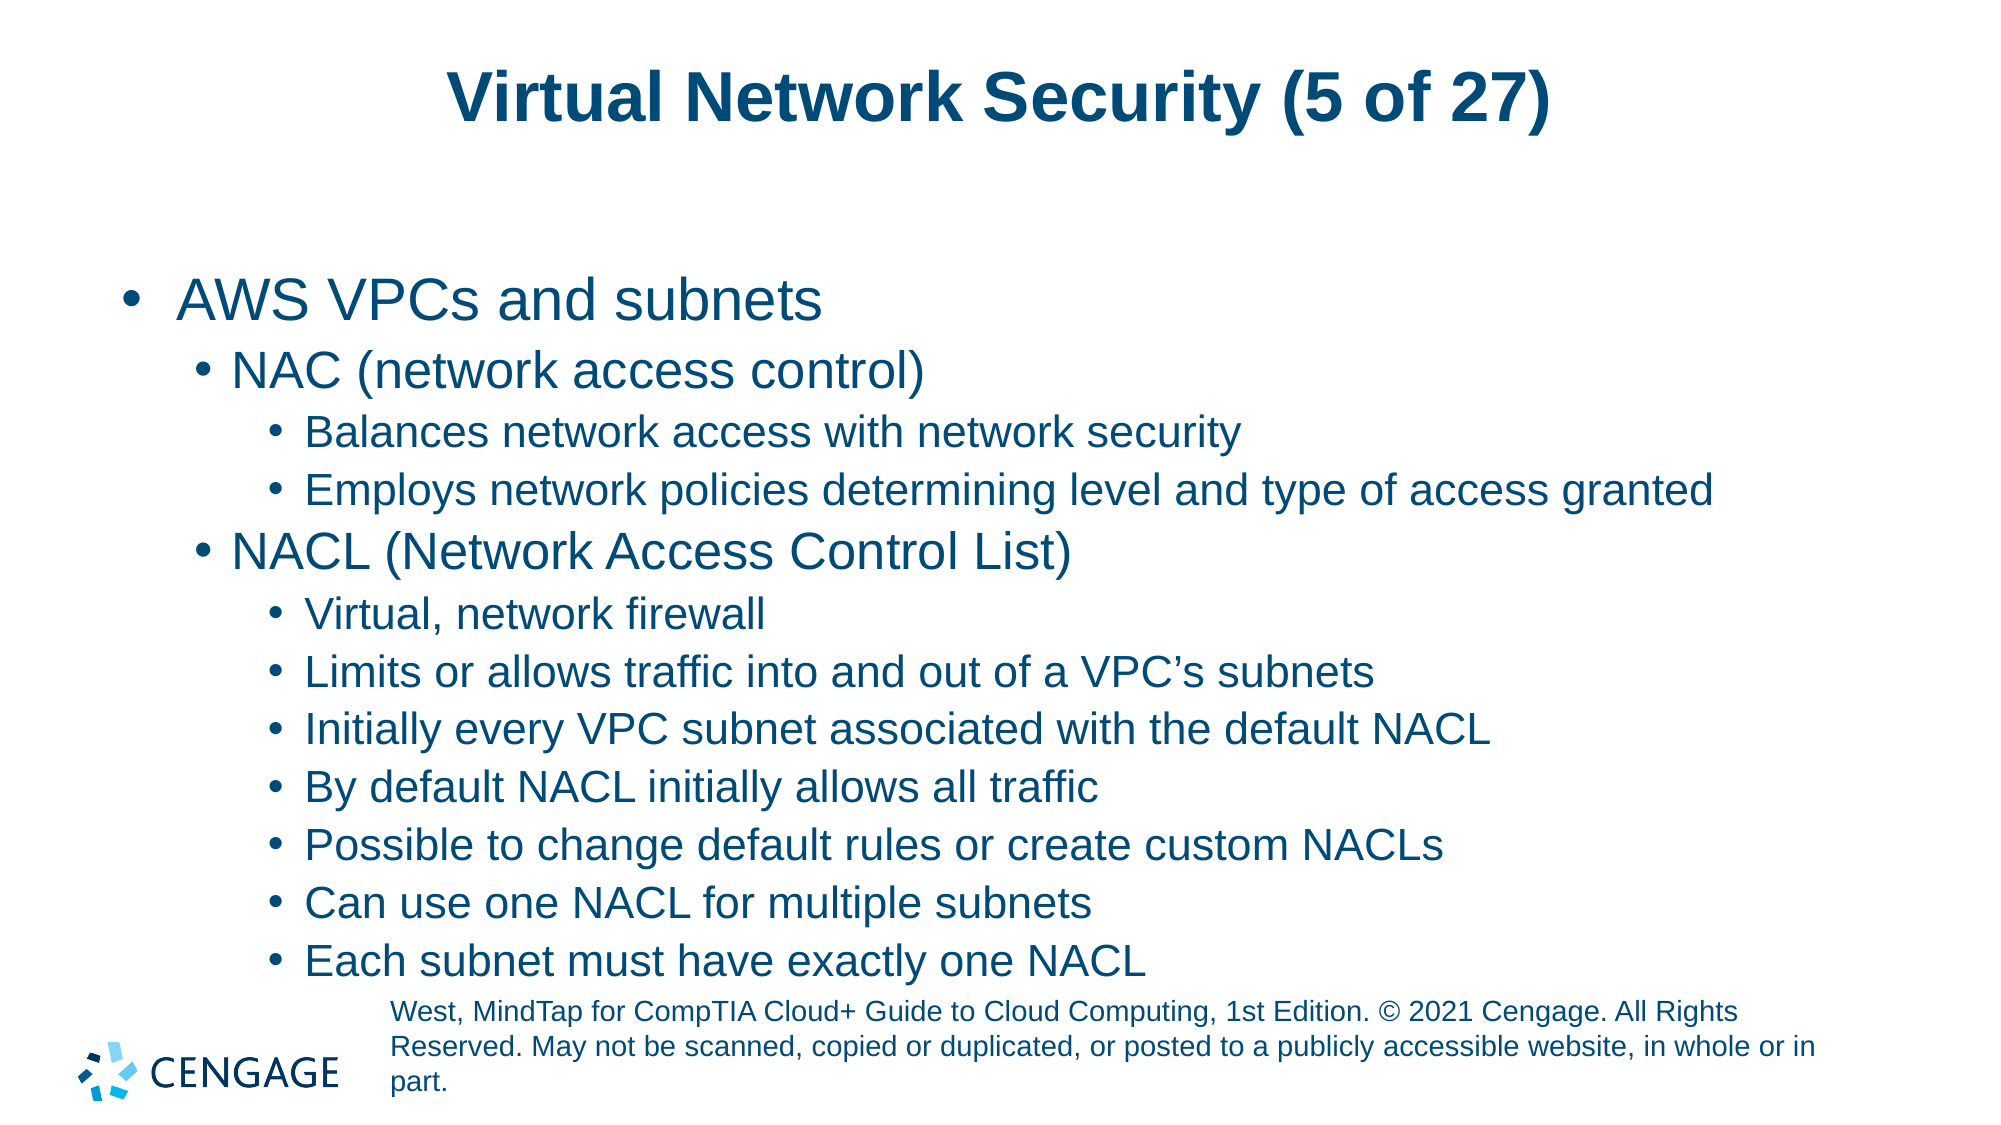

# Virtual Network Security (5 of 27)
AWS VPCs and subnets
NAC (network access control)
Balances network access with network security
Employs network policies determining level and type of access granted
NACL (Network Access Control List)
Virtual, network firewall
Limits or allows traffic into and out of a VPC’s subnets
Initially every VPC subnet associated with the default NACL
By default NACL initially allows all traffic
Possible to change default rules or create custom NACLs
Can use one NACL for multiple subnets
Each subnet must have exactly one NACL